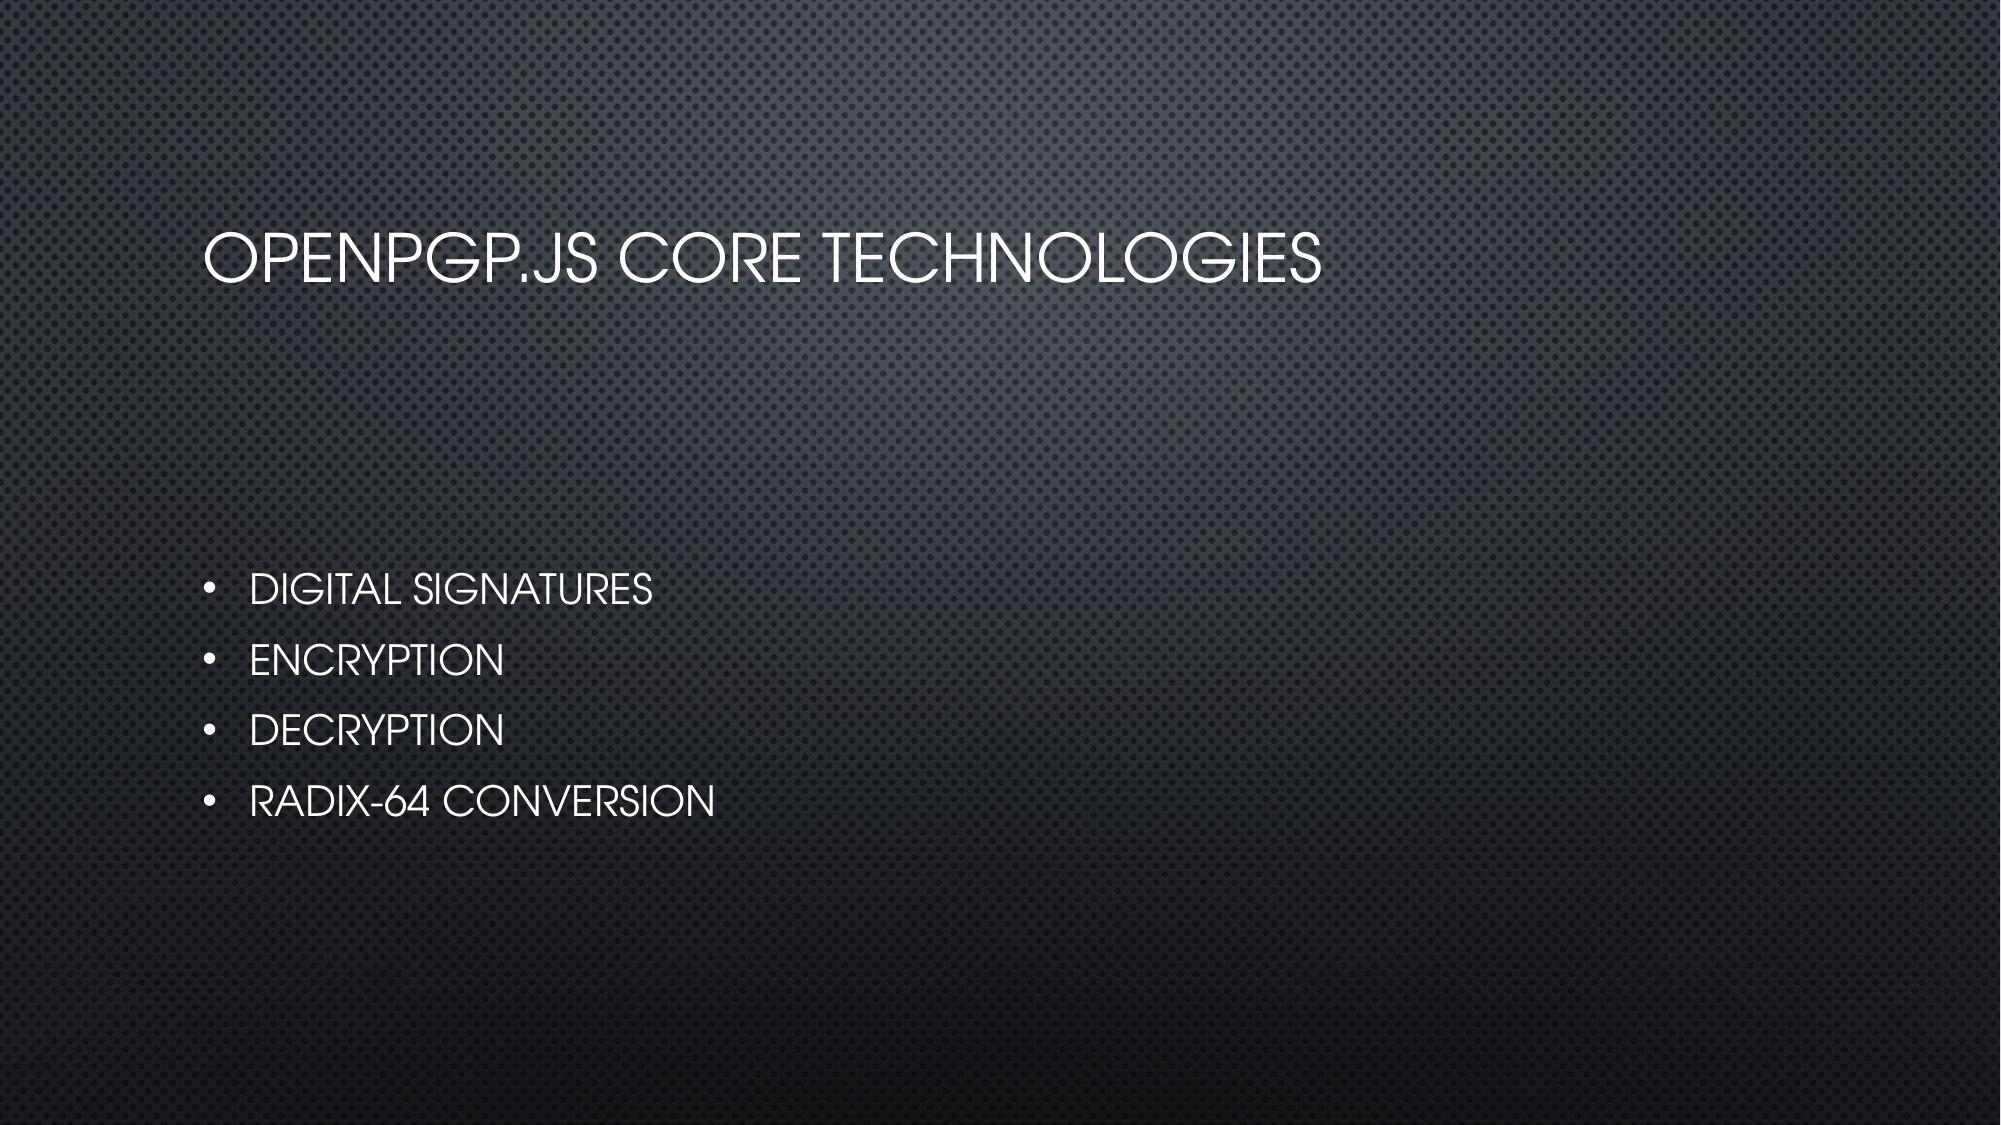

# OpenPGP.js Core Technologies
Digital Signatures
Encryption
Decryption
Radix-64 Conversion